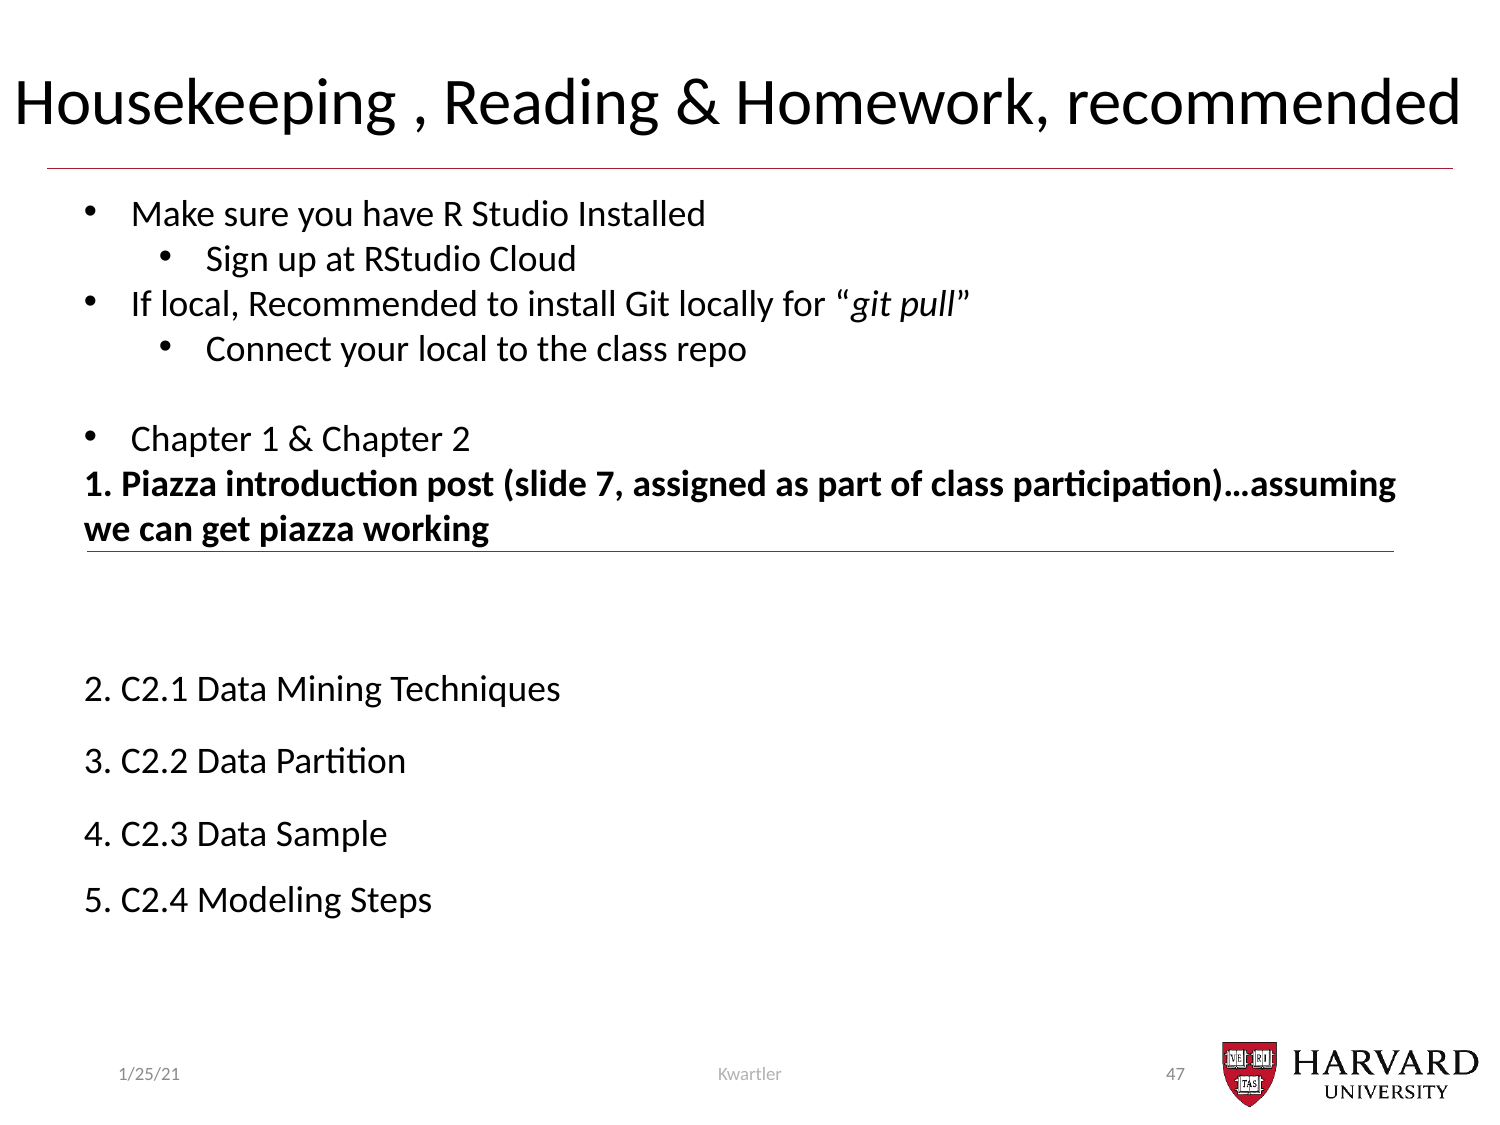

# Housekeeping , Reading & Homework, recommended
Make sure you have R Studio Installed
Sign up at RStudio Cloud
If local, Recommended to install Git locally for “git pull”
Connect your local to the class repo

Chapter 1 & Chapter 2
1. Piazza introduction post (slide 7, assigned as part of class participation)…assuming we can get piazza working
2. C2.1 Data Mining Techniques
3. C2.2 Data Partition
4. C2.3 Data Sample
5. C2.4 Modeling Steps
1/25/21
Kwartler
47